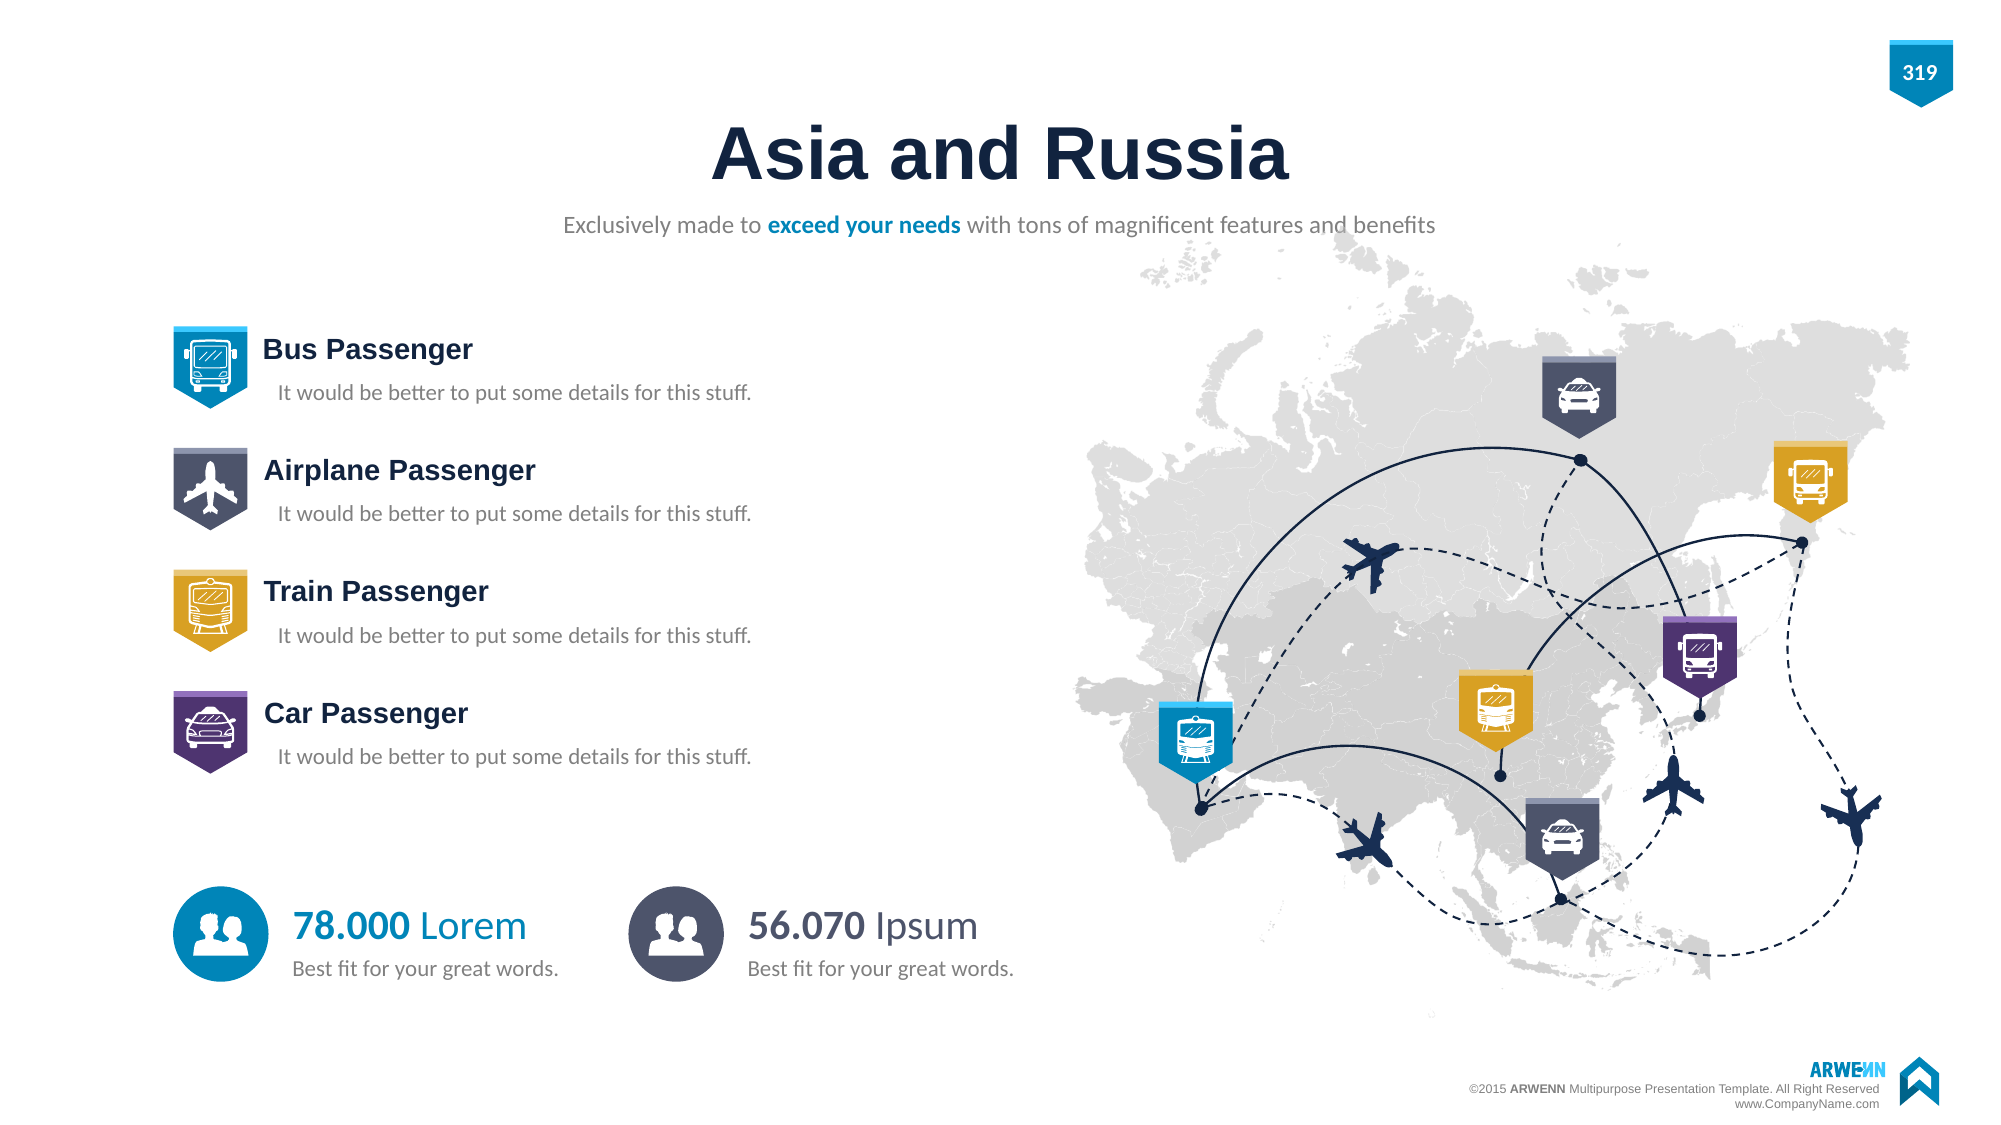

# Asia and Russia
Exclusively made to exceed your needs with tons of magnificent features and benefits

Bus Passenger
It would be better to put some details for this stuff.

Airplane Passenger
It would be better to put some details for this stuff.

Train Passenger
It would be better to put some details for this stuff.

Car Passenger
It would be better to put some details for this stuff.

78.000 Lorem
Best fit for your great words.
56.070 Ipsum
Best fit for your great words.